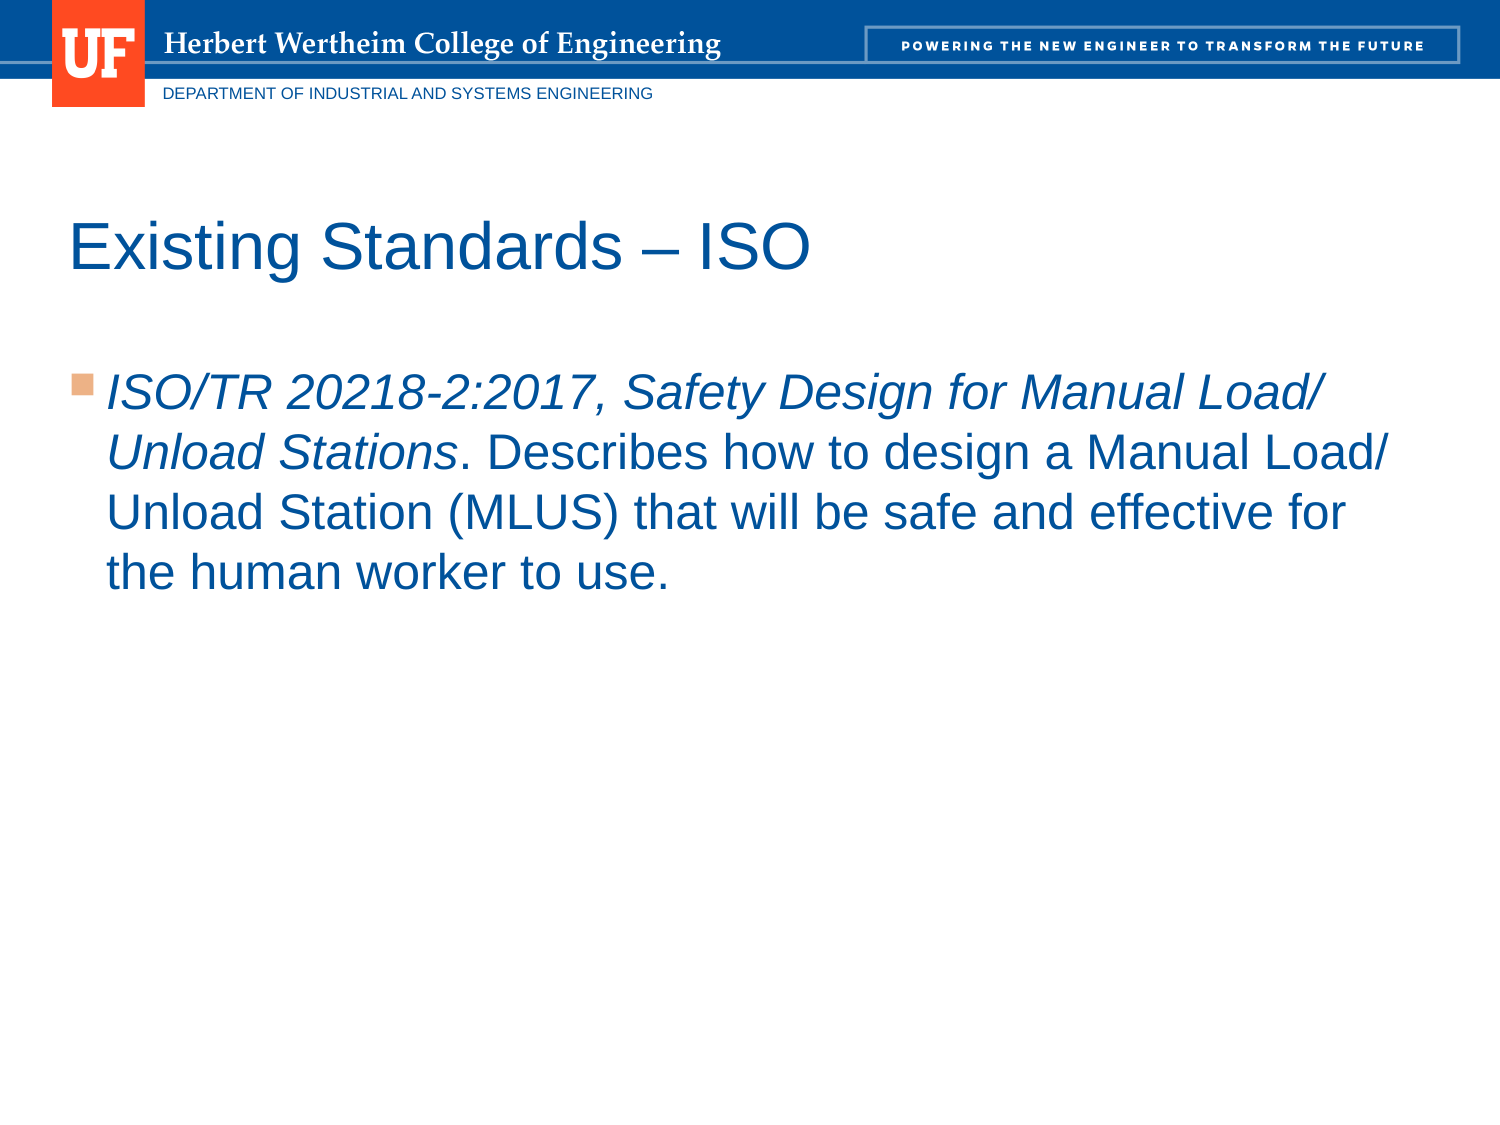

# Existing Standards – ISO
ISO/TR 20218-2:2017, Safety Design for Manual Load/ Unload Stations. Describes how to design a Manual Load/ Unload Station (MLUS) that will be safe and effective for the human worker to use.